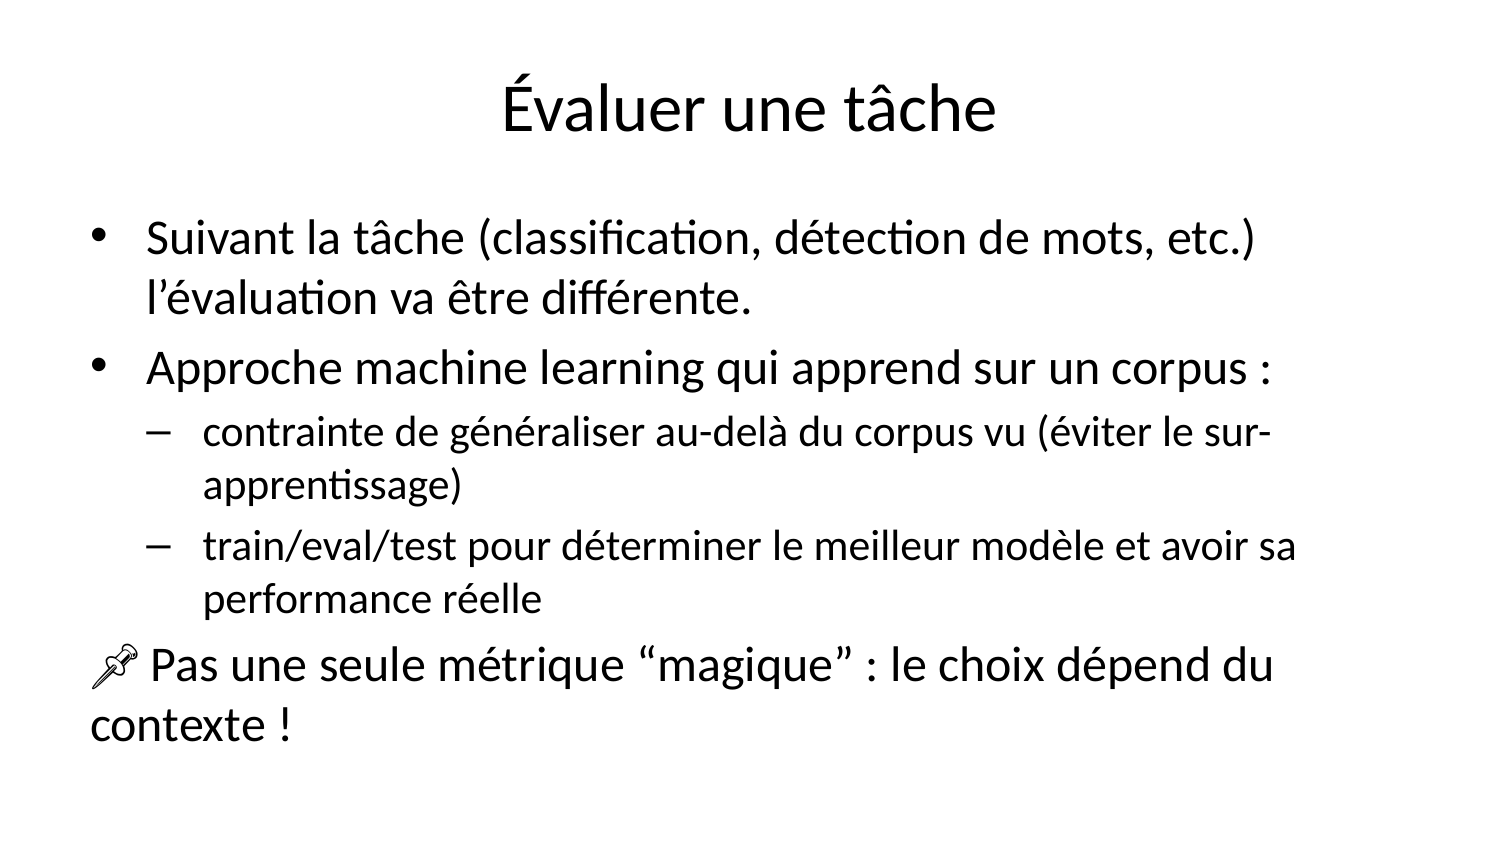

# Évaluer une tâche
Suivant la tâche (classification, détection de mots, etc.) l’évaluation va être différente.
Approche machine learning qui apprend sur un corpus :
contrainte de généraliser au-delà du corpus vu (éviter le sur-apprentissage)
train/eval/test pour déterminer le meilleur modèle et avoir sa performance réelle
📌 Pas une seule métrique “magique” : le choix dépend du contexte !